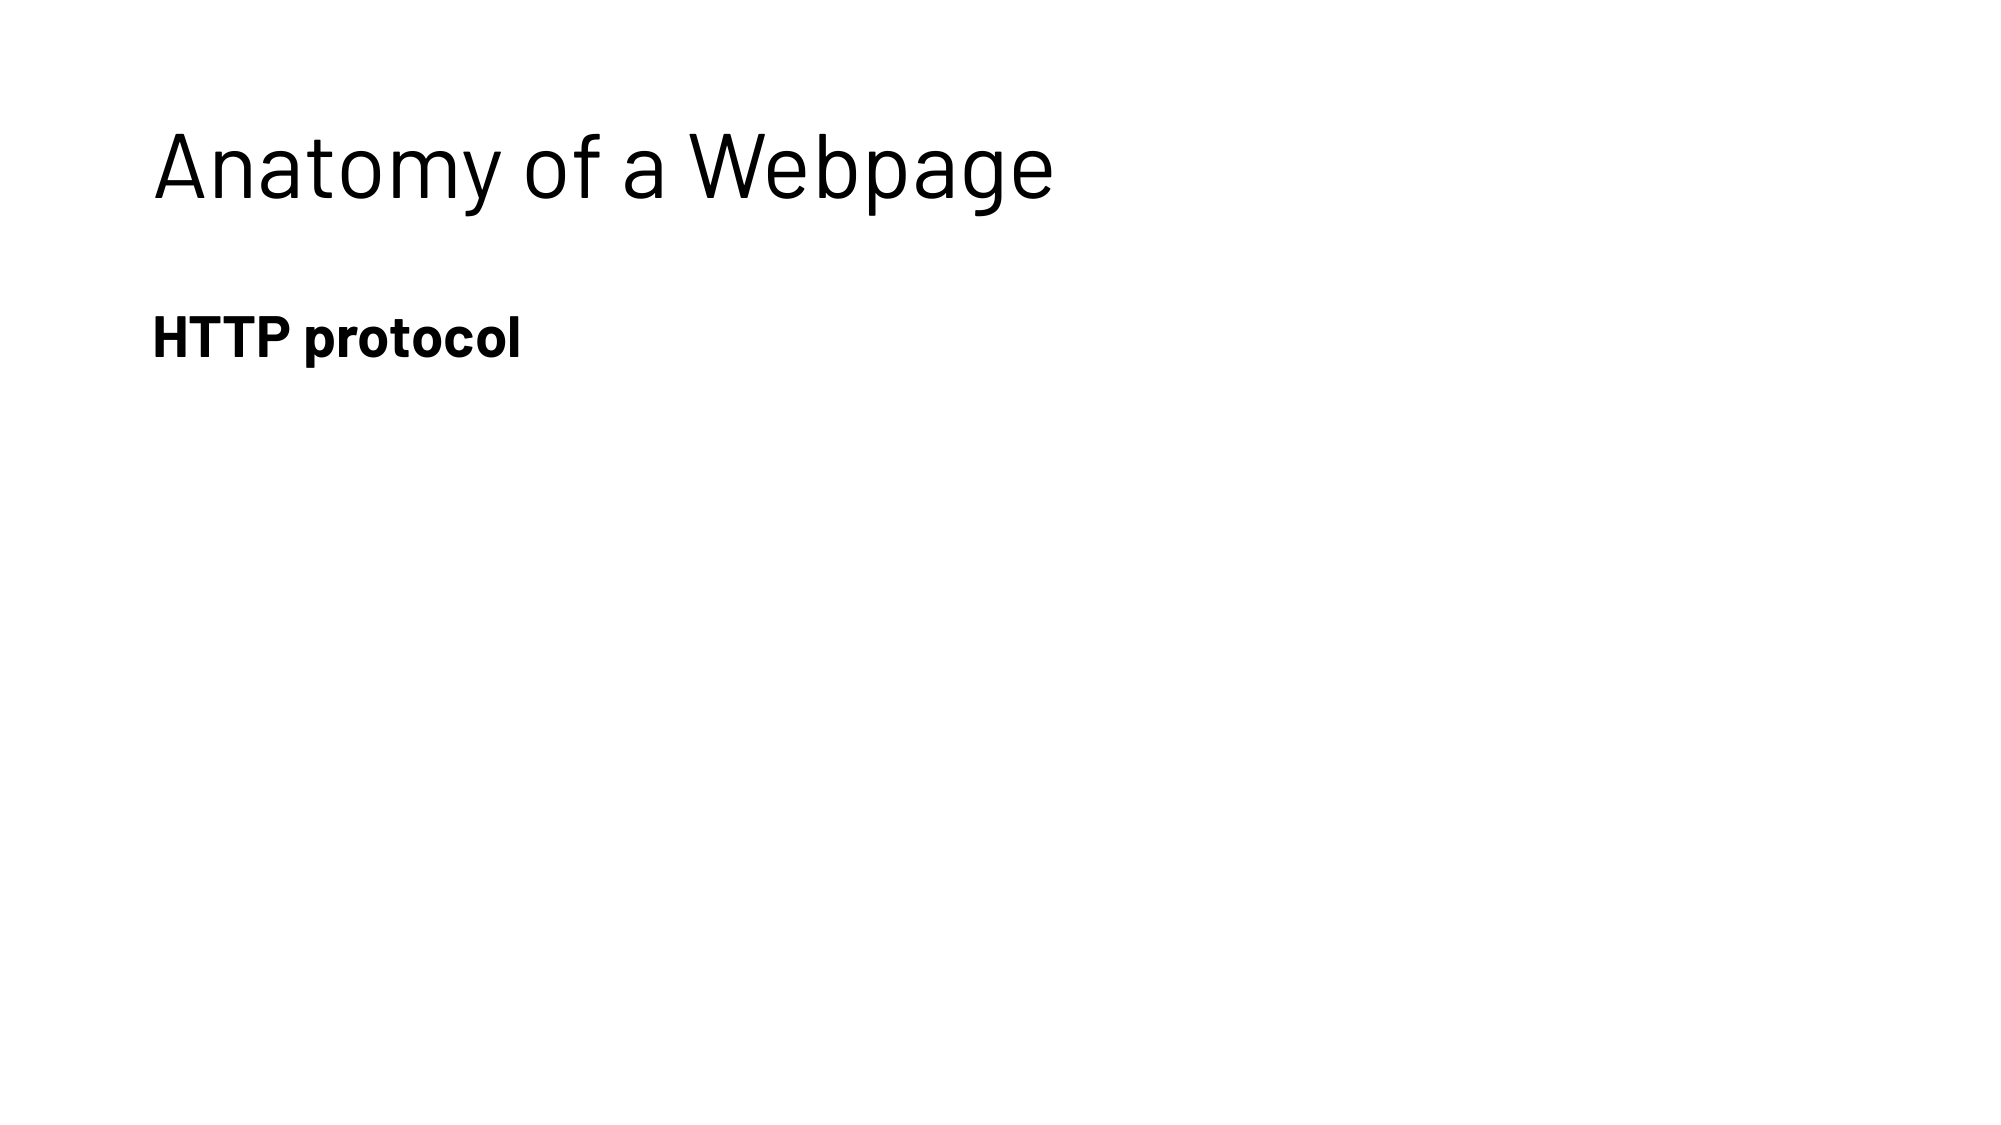

# Anatomy of a Webpage
HTTP protocol